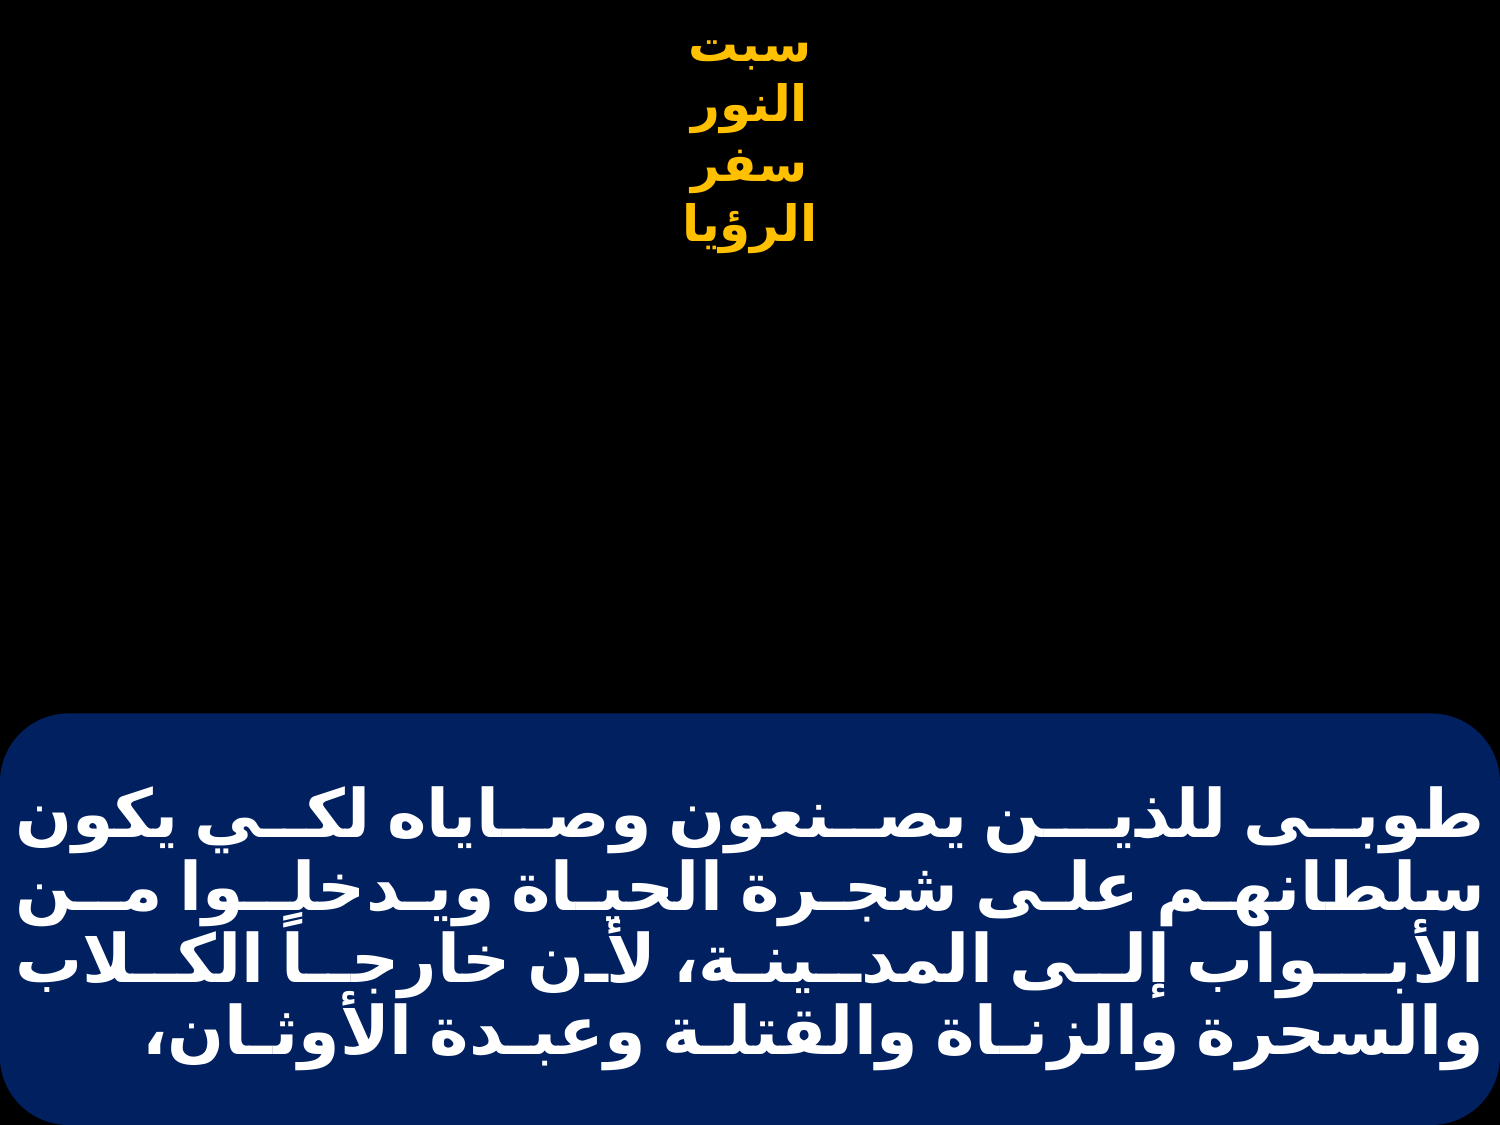

# طوبى للذيـن يصنعون وصاياه لكي يكون سلطانهـم علـى شجـرة الحيـاة ويـدخلــوا مــن الأبــواب إلـى المدـينـة، لأن خارجـاً الكـلاب والسحرة والزنـاة والقتلـة وعبـدة الأوثـان،